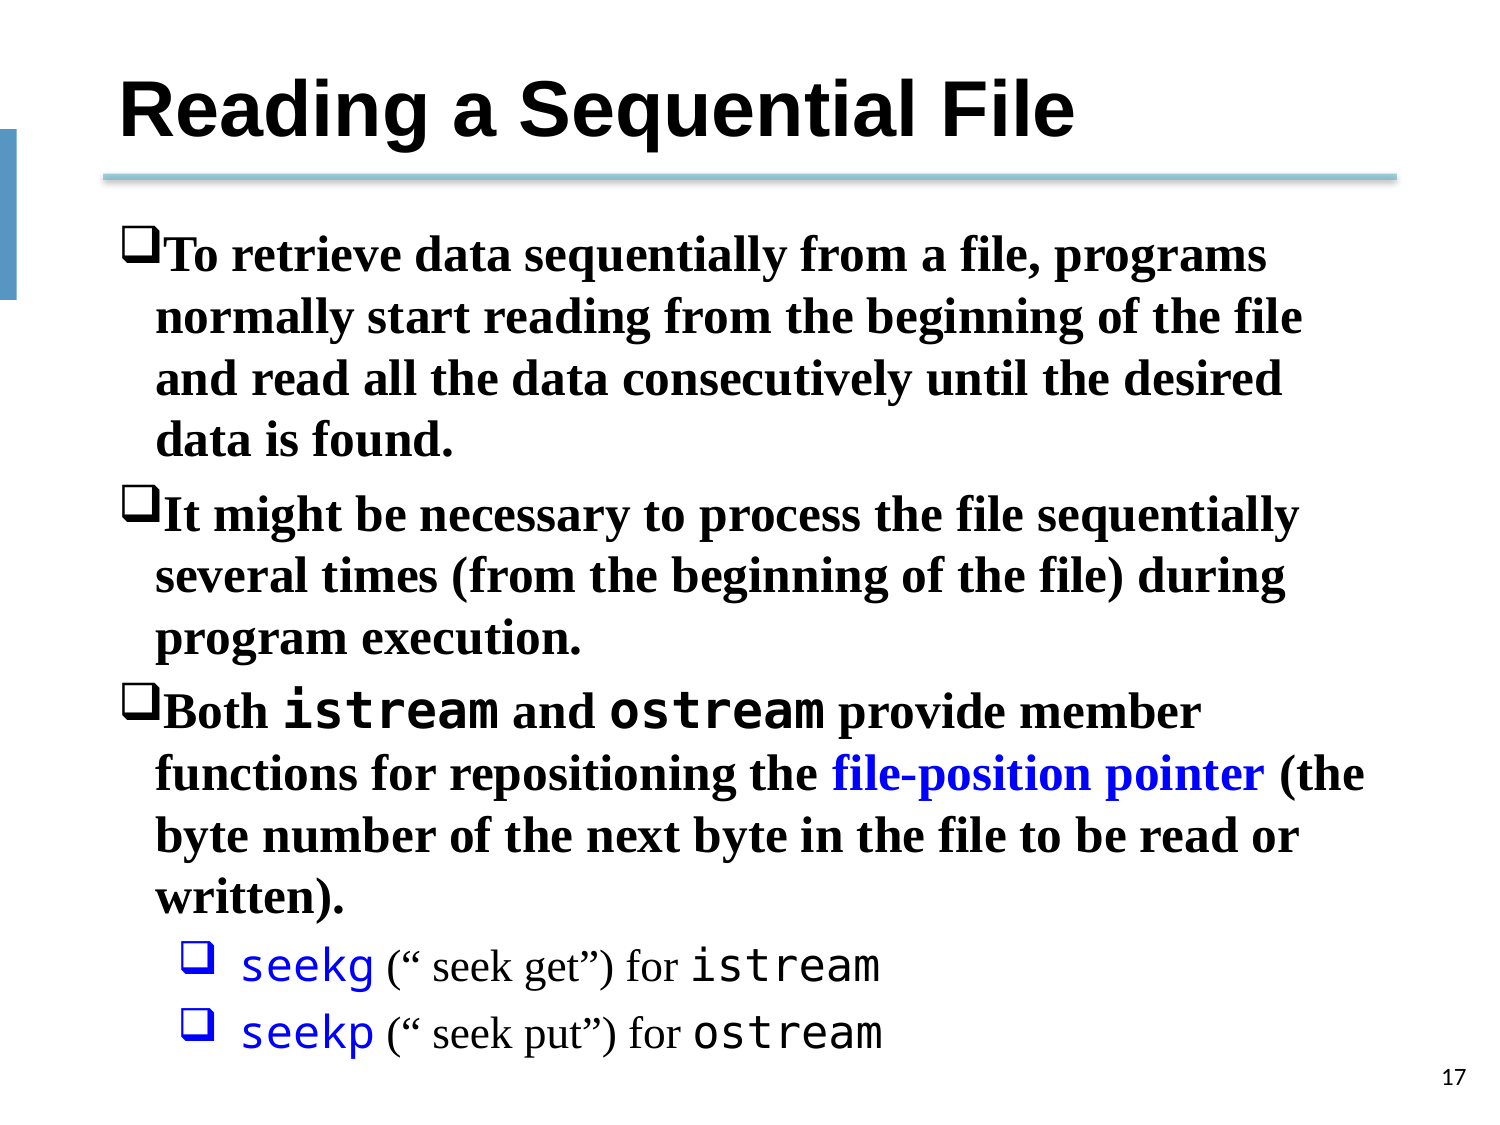

# Reading a Sequential File
To retrieve data sequentially from a file, programs normally start reading from the beginning of the file and read all the data consecutively until the desired data is found.
It might be necessary to process the file sequentially several times (from the beginning of the file) during program execution.
Both istream and ostream provide member functions for repositioning the file-position pointer (the byte number of the next byte in the file to be read or written).
seekg (“ seek get”) for istream
seekp (“ seek put”) for ostream

17